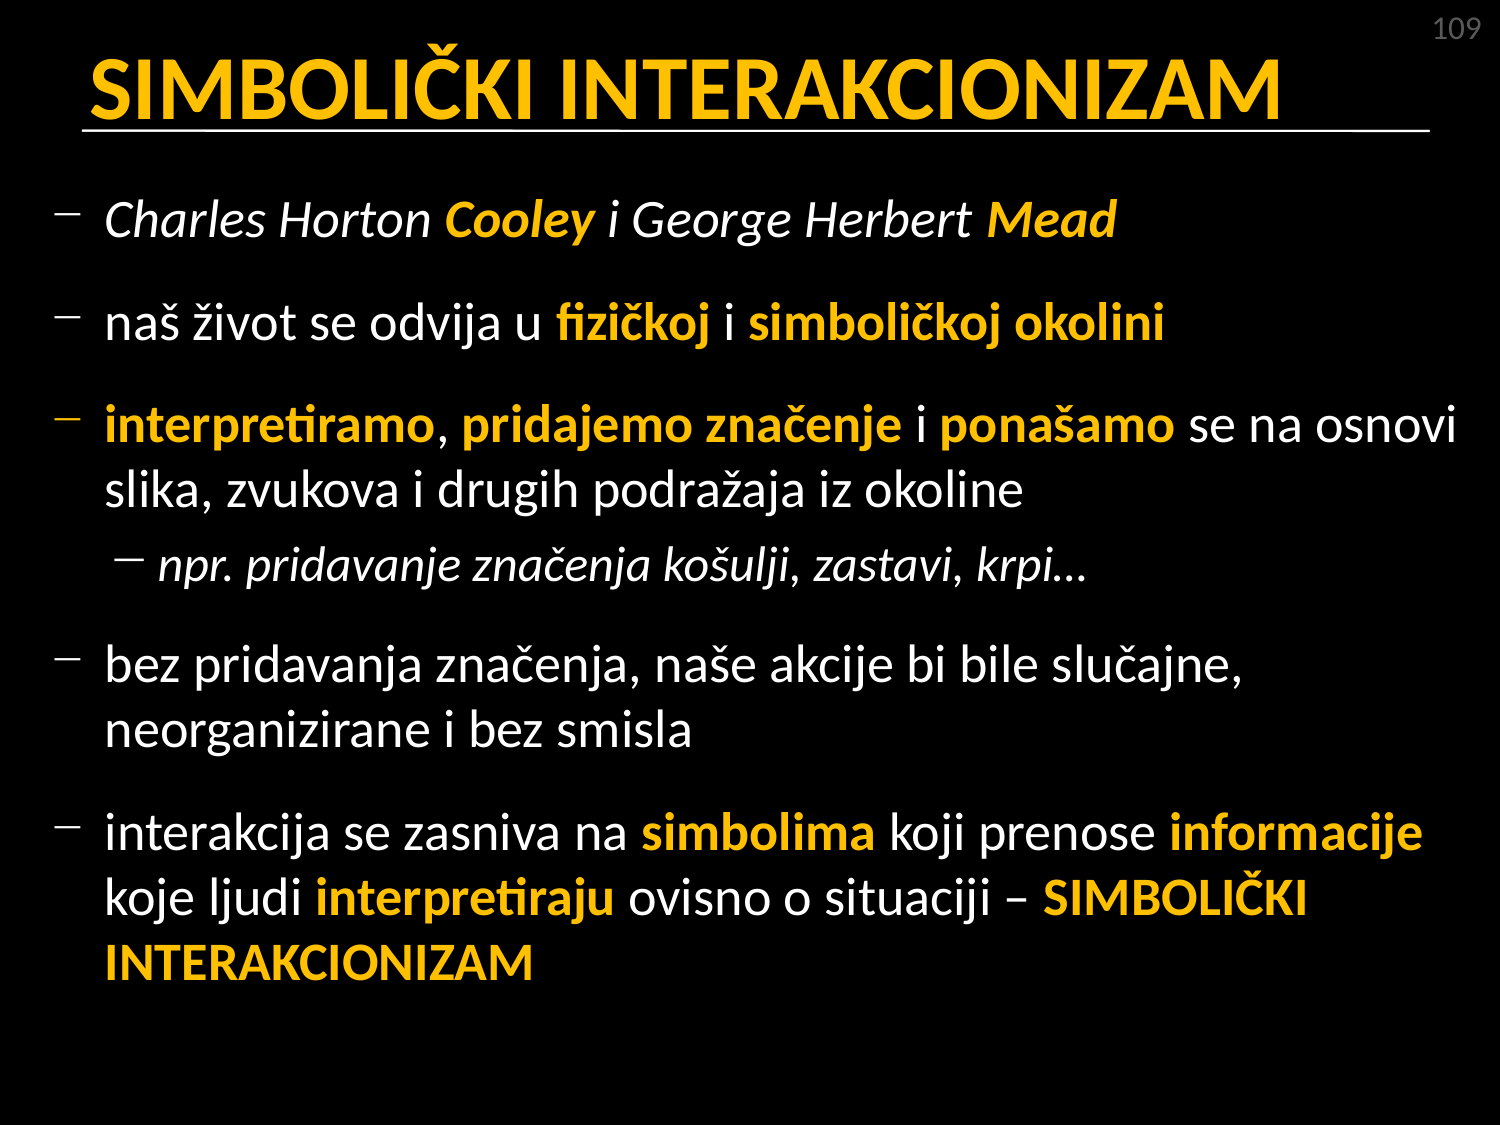

109
# SIMBOLIČKI INTERAKCIONIZAM
Charles Horton Cooley i George Herbert Mead
naš život se odvija u fizičkoj i simboličkoj okolini
interpretiramo, pridajemo značenje i ponašamo se na osnovi slika, zvukova i drugih podražaja iz okoline
npr. pridavanje značenja košulji, zastavi, krpi…
bez pridavanja značenja, naše akcije bi bile slučajne, neorganizirane i bez smisla
interakcija se zasniva na simbolima koji prenose informacije koje ljudi interpretiraju ovisno o situaciji – SIMBOLIČKI INTERAKCIONIZAM